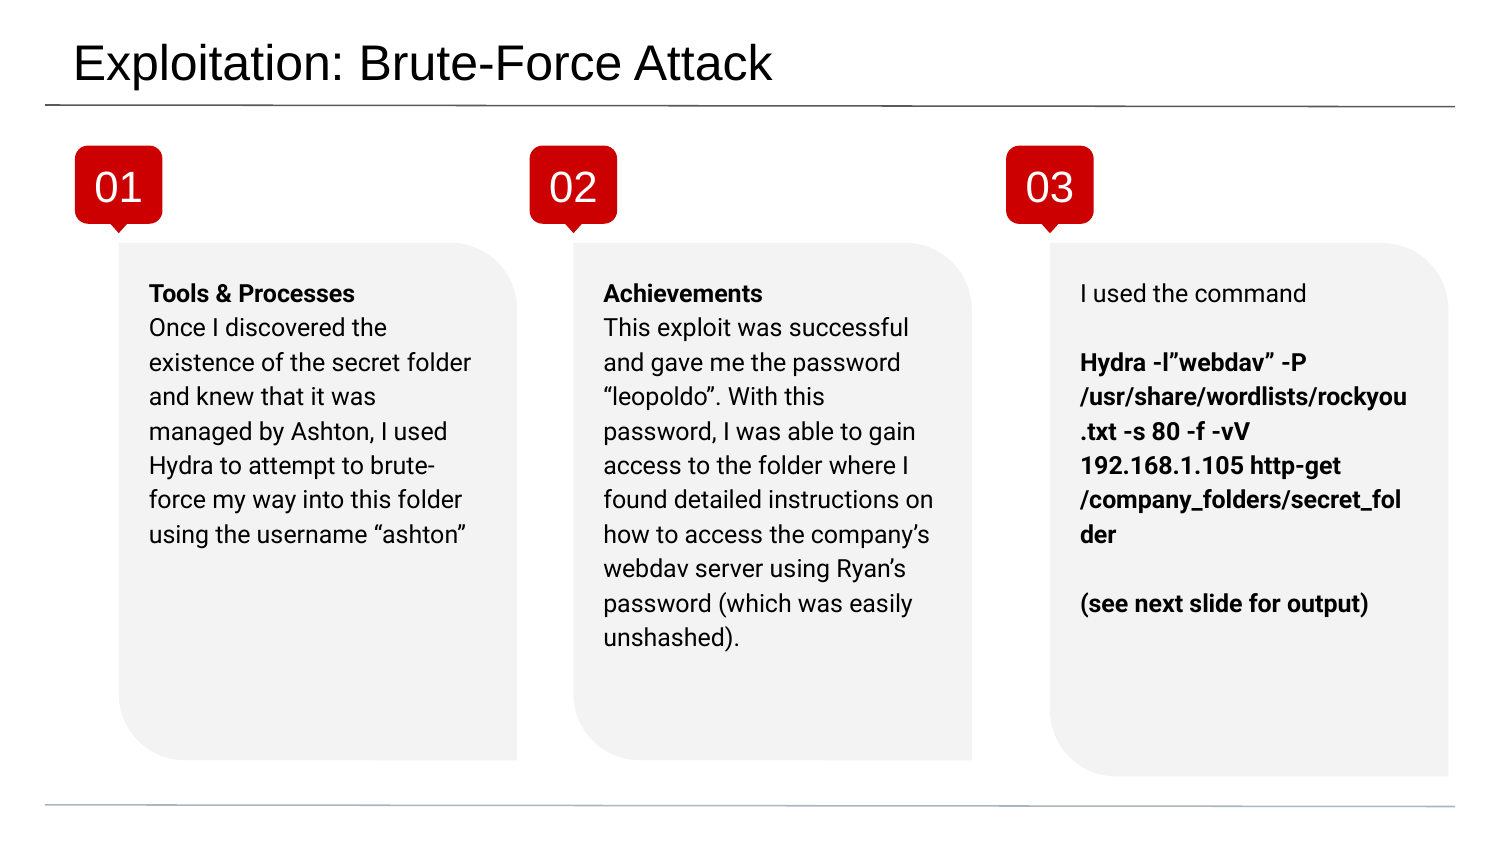

# Exploitation: Brute-Force Attack
01

02

03

Tools & Processes
Once I discovered the existence of the secret folder and knew that it was managed by Ashton, I used Hydra to attempt to brute-force my way into this folder using the username “ashton”
Achievements
This exploit was successful and gave me the password “leopoldo”. With this password, I was able to gain access to the folder where I found detailed instructions on how to access the company’s webdav server using Ryan’s password (which was easily unshashed).

I used the command

Hydra -l”webdav” -P /usr/share/wordlists/rockyou.txt -s 80 -f -vV 192.168.1.105 http-get /company_folders/secret_folder

(see next slide for output)